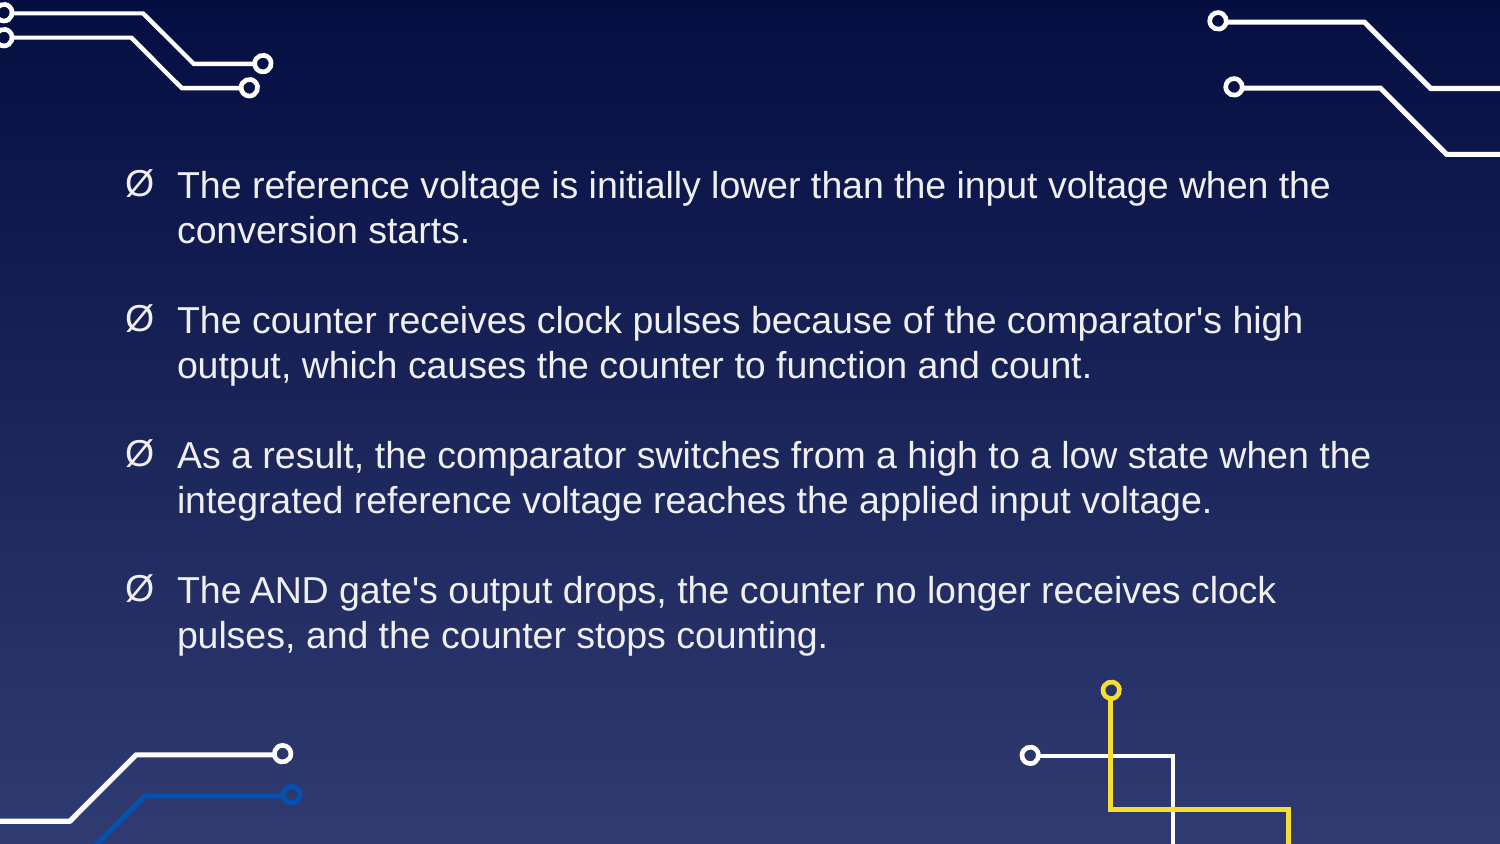

The reference voltage is initially lower than the input voltage when the  conversion starts.

The counter receives clock pulses because of the comparator's high output, which causes the counter to function and count.

As a result, the comparator switches from a high to a low state when the integrated reference voltage reaches the applied input voltage.

The AND gate's output drops, the counter no longer receives clock pulses, and the counter stops counting.